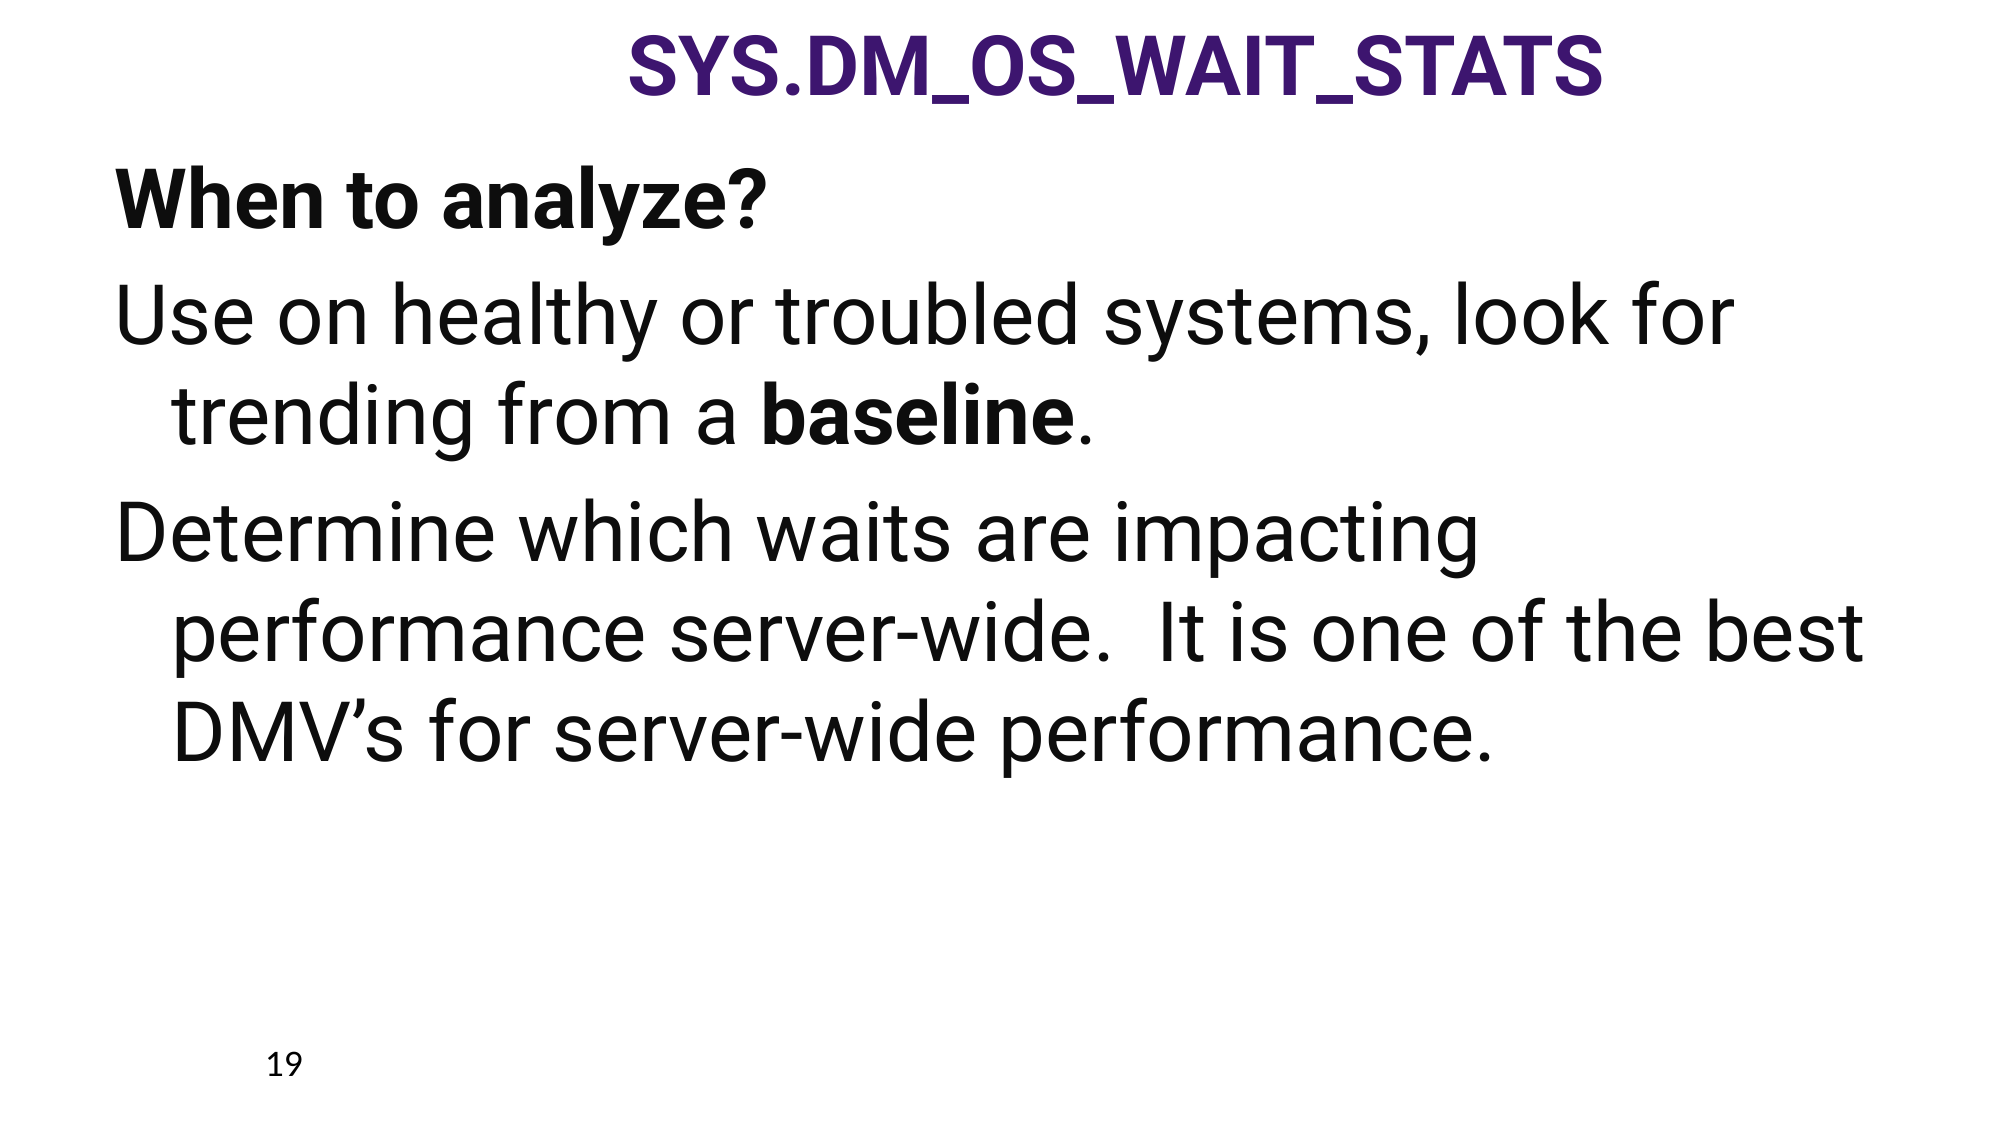

# sys.dm_os_wait_stats
When to analyze?
Use on healthy or troubled systems, look for trending from a baseline.
Determine which waits are impacting performance server-wide.  It is one of the best DMV’s for server-wide performance.
19